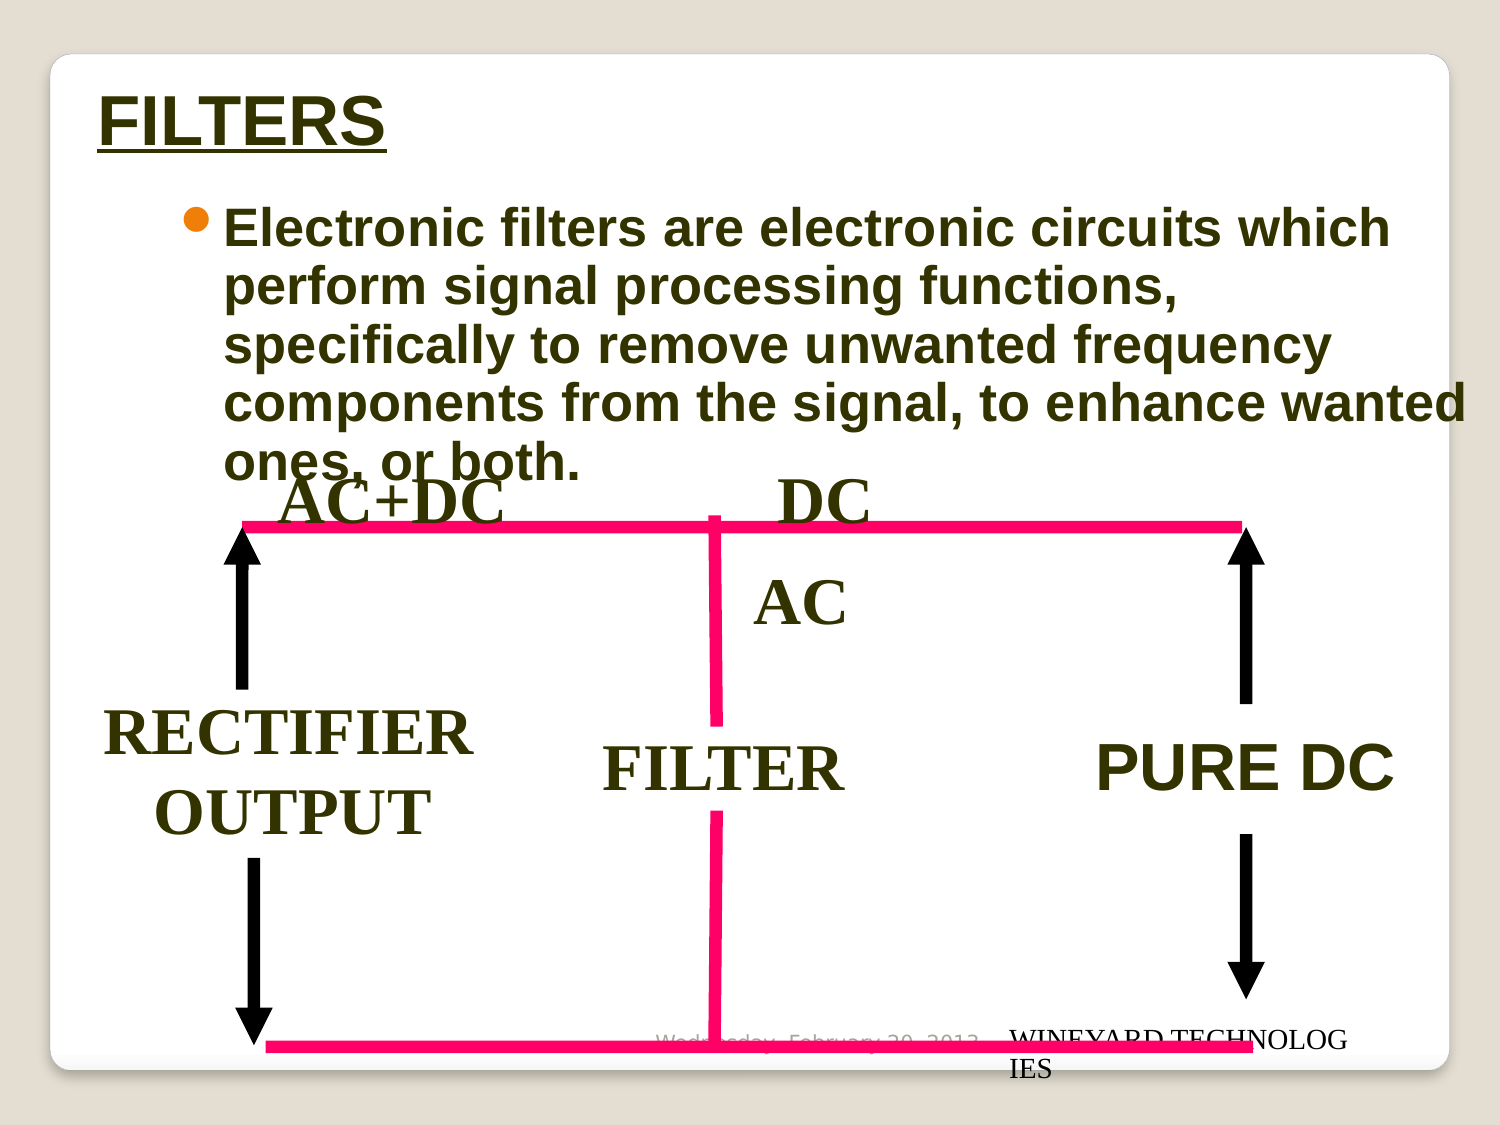

FILTERS
Electronic filters are electronic circuits which perform signal processing functions, specifically to remove unwanted frequency components from the signal, to enhance wanted ones, or both.
AC+DC
DC

AC
RECTIFIER
   OUTPUT
FILTER
PURE DC

Wednesday, February 20, 2013
WINEYARD TECHNOLOGIES